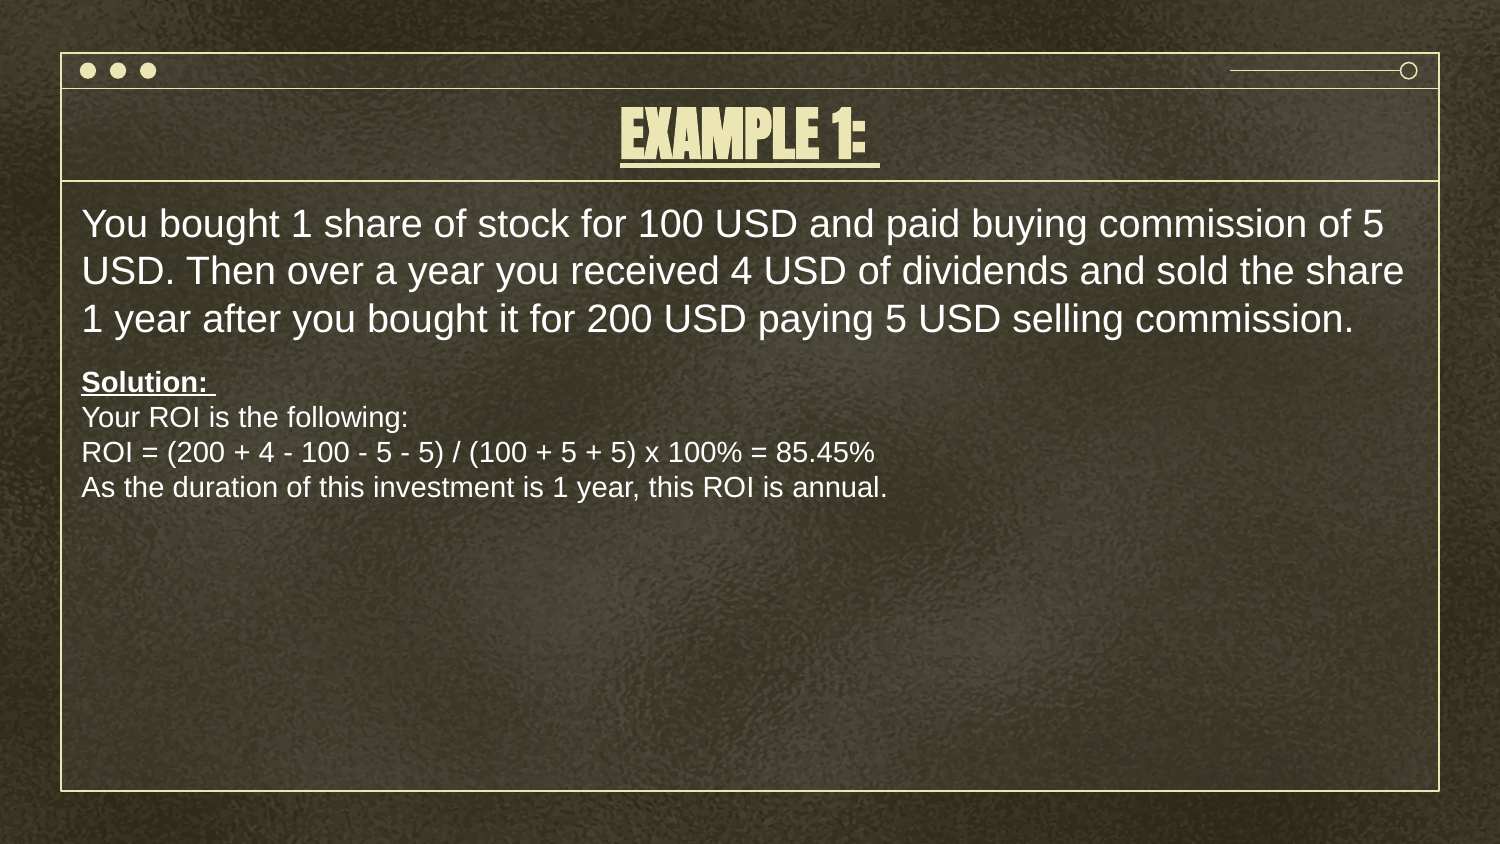

# EXAMPLE 1:
You bought 1 share of stock for 100 USD and paid buying commission of 5 USD. Then over a year you received 4 USD of dividends and sold the share 1 year after you bought it for 200 USD paying 5 USD selling commission.

Solution:
Your ROI is the following:
ROI = (200 + 4 - 100 - 5 - 5) / (100 + 5 + 5) x 100% = 85.45%
As the duration of this investment is 1 year, this ROI is annual.